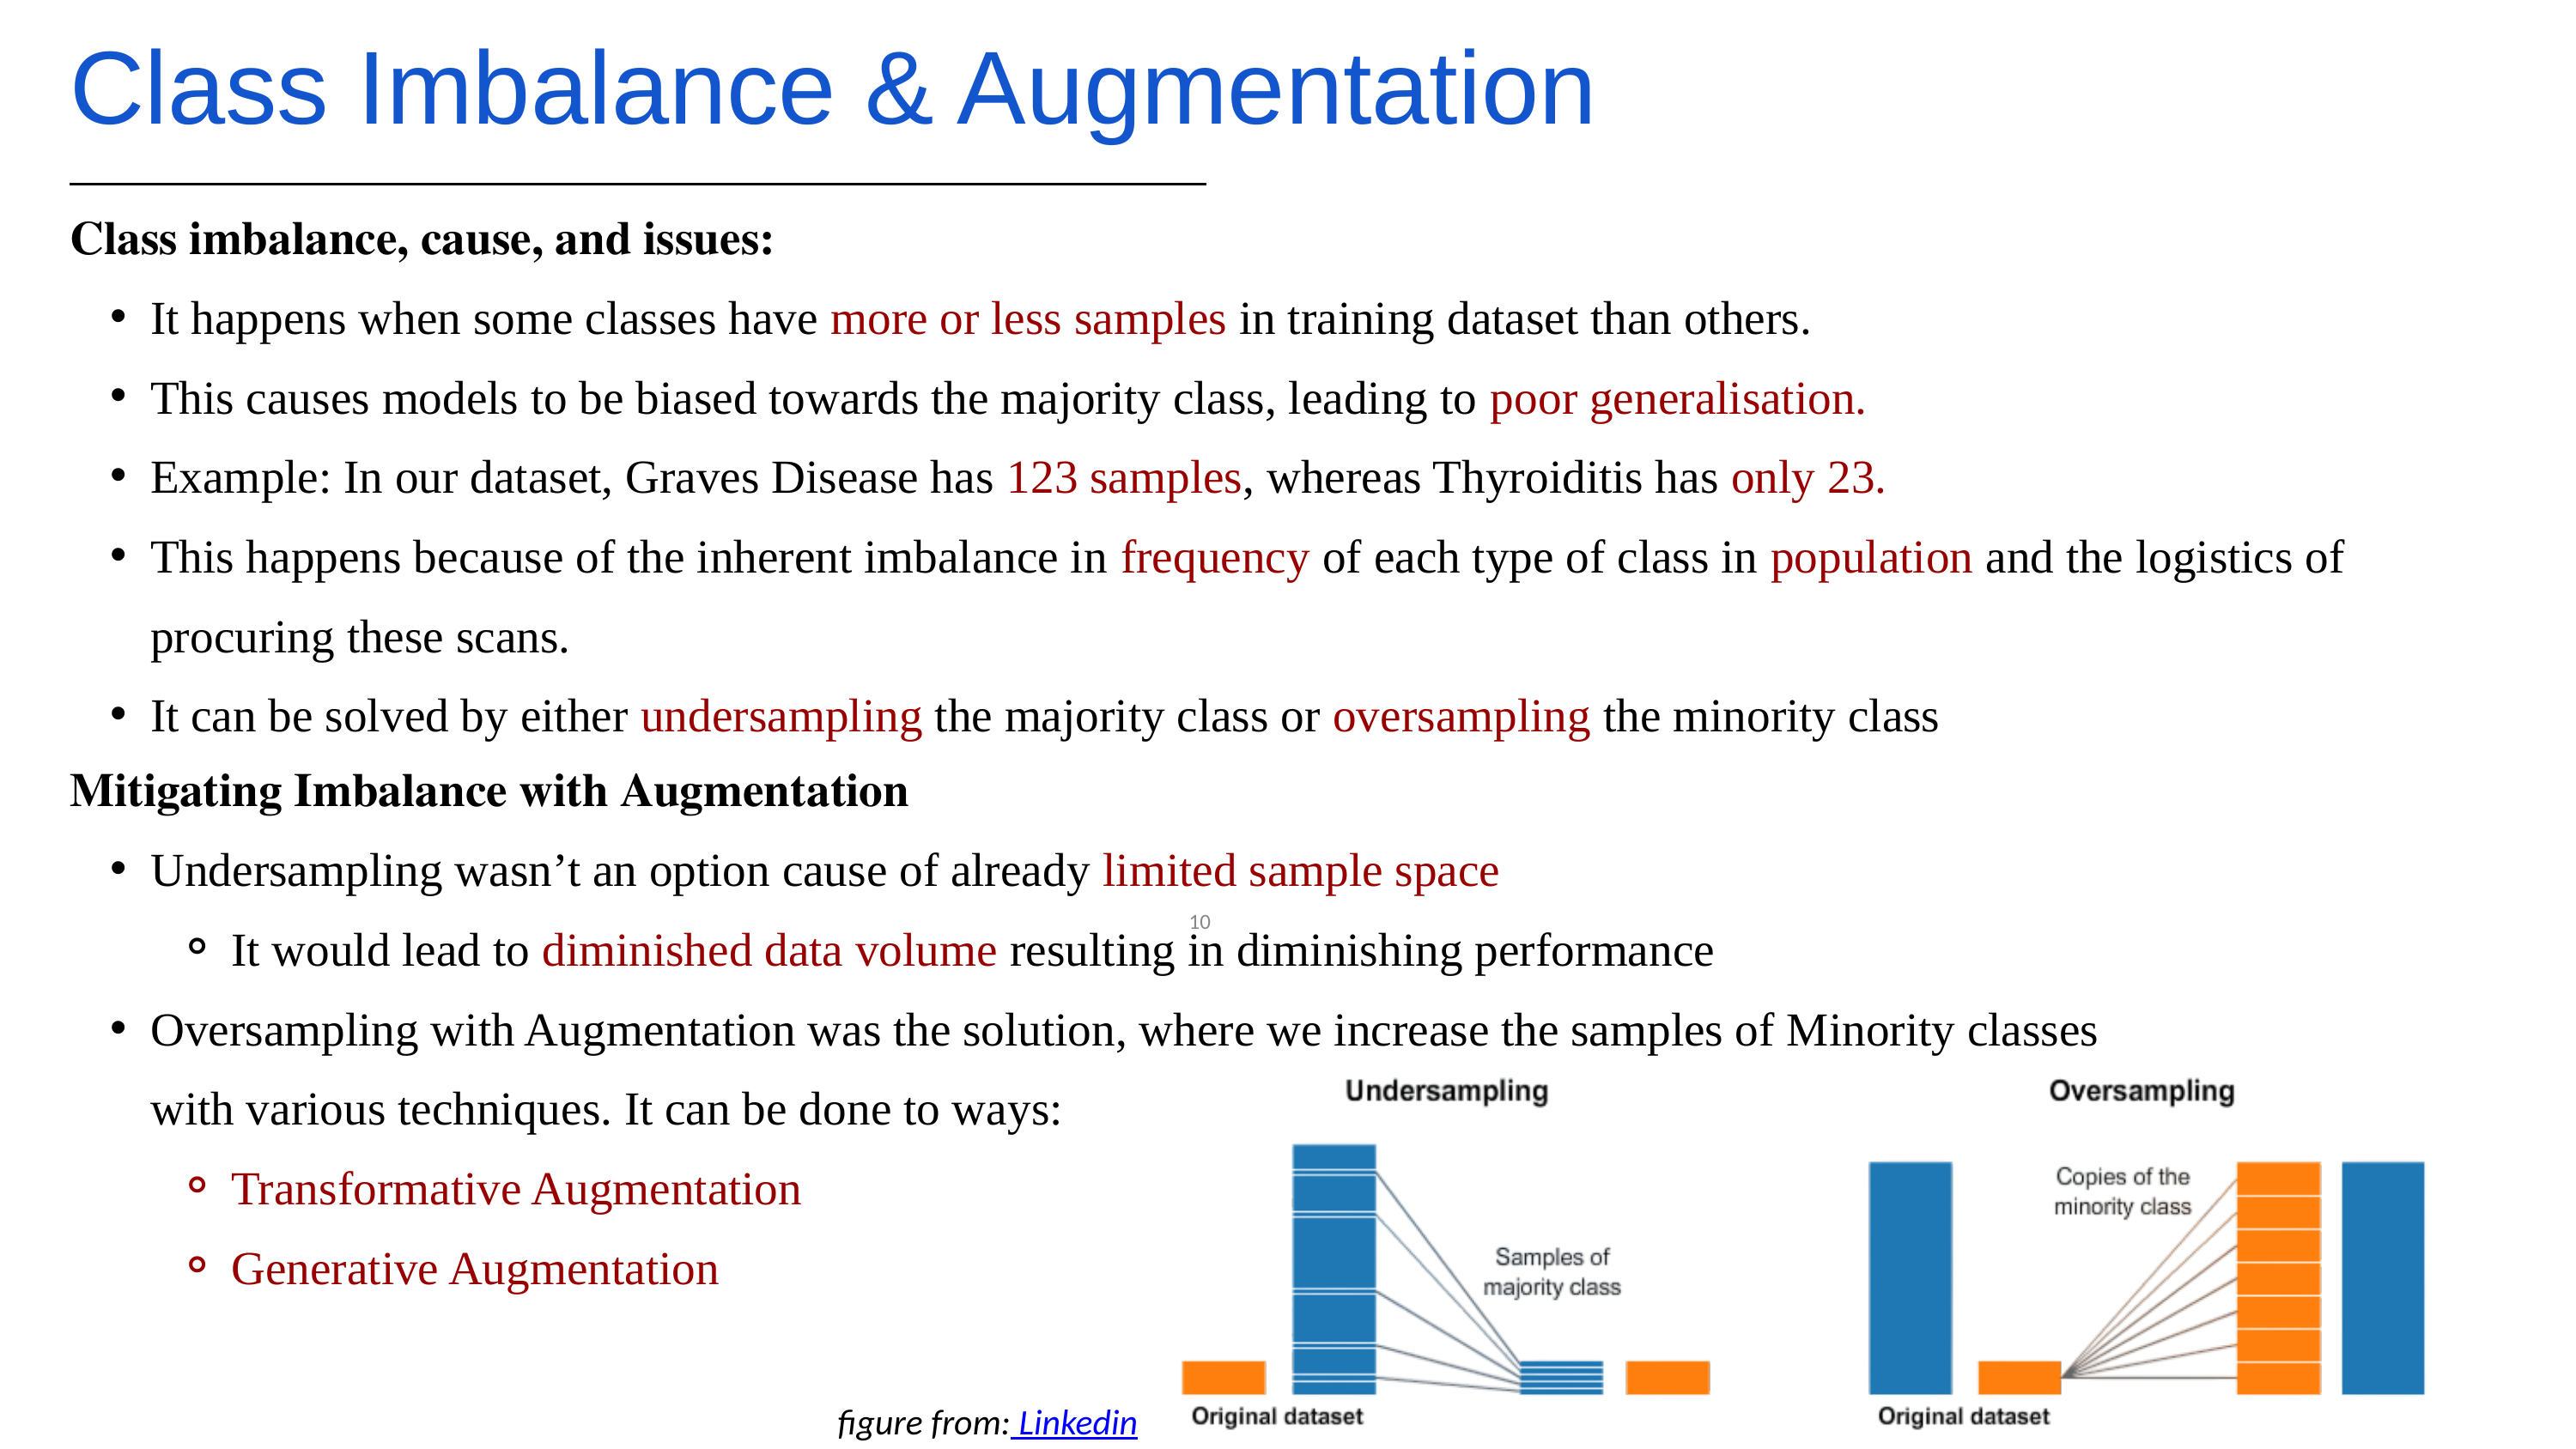

Class Imbalance & Augmentation
Class imbalance, cause, and issues:
It happens when some classes have more or less samples in training dataset than others.
This causes models to be biased towards the majority class, leading to poor generalisation.
Example: In our dataset, Graves Disease has 123 samples, whereas Thyroiditis has only 23.
This happens because of the inherent imbalance in frequency of each type of class in population and the logistics of procuring these scans.
It can be solved by either undersampling the majority class or oversampling the minority class
Mitigating Imbalance with Augmentation
Undersampling wasn’t an option cause of already limited sample space
It would lead to diminished data volume resulting in diminishing performance
Oversampling with Augmentation was the solution, where we increase the samples of Minority classes with various techniques. It can be done to ways:
Transformative Augmentation
Generative Augmentation

10

figure from: Linkedin